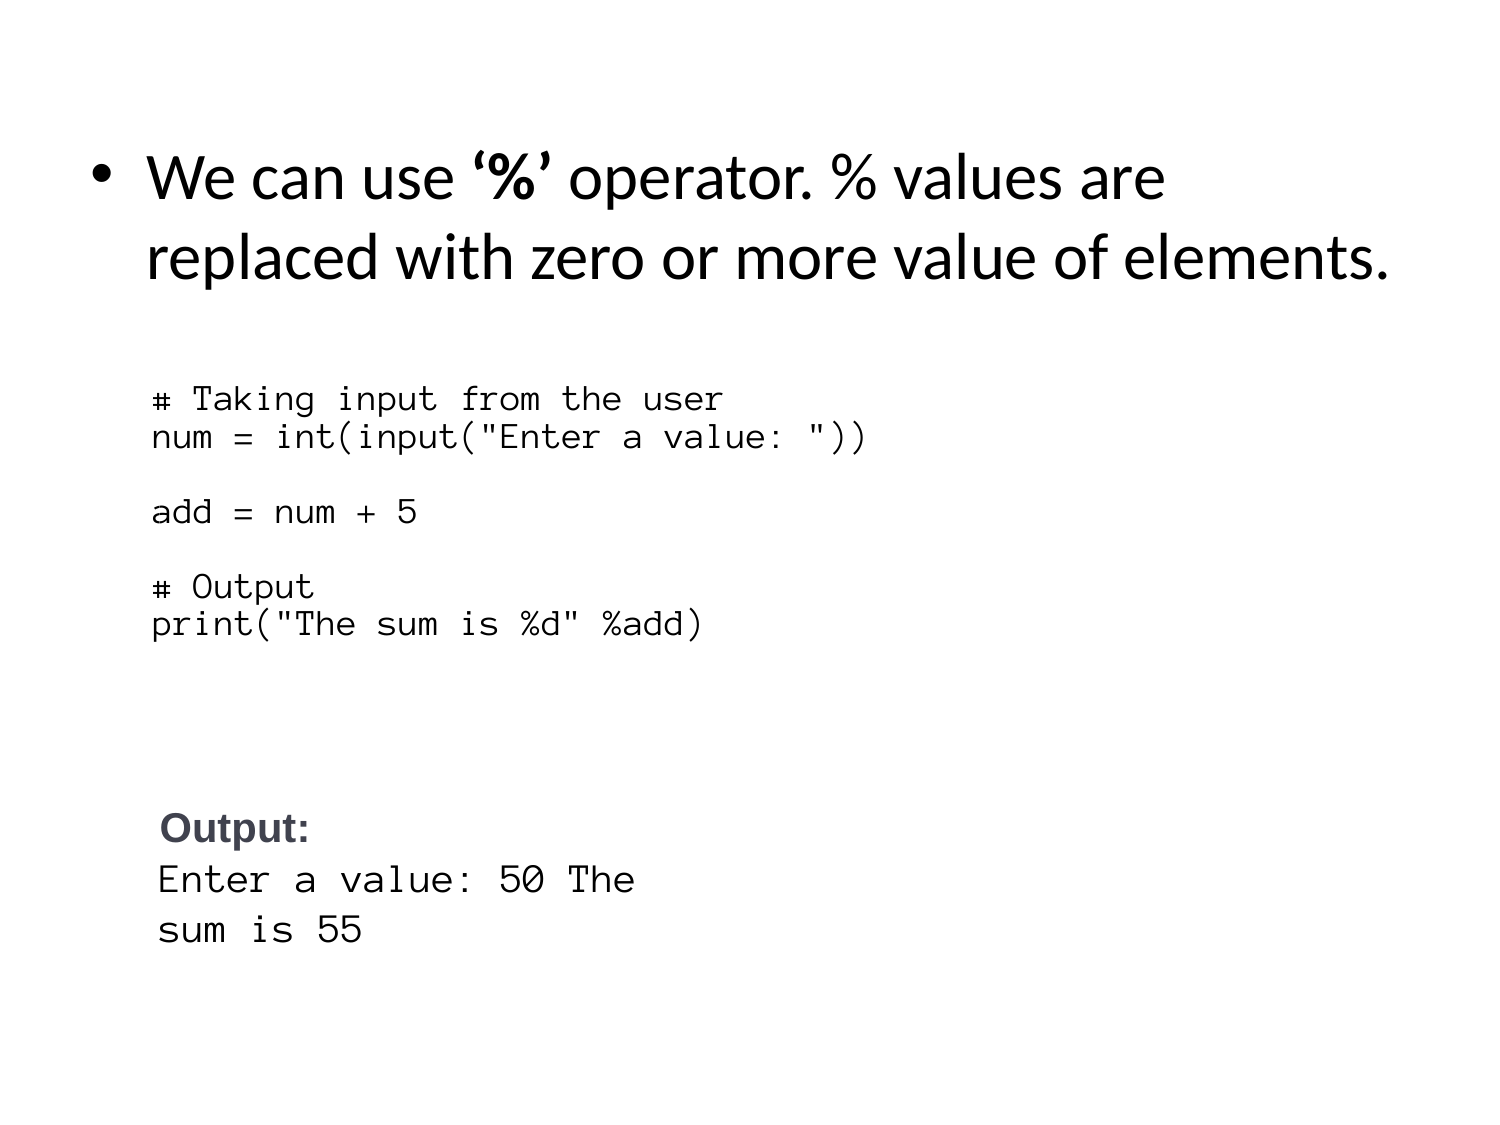

We can use ‘%’ operator. % values are replaced with zero or more value of elements.

| # Taking input from the user num = int(input("Enter a value: "))    add = num + 5    # Output print("The sum is %d" %add) |
| --- |

Output:
Enter a value: 50 The sum is 55